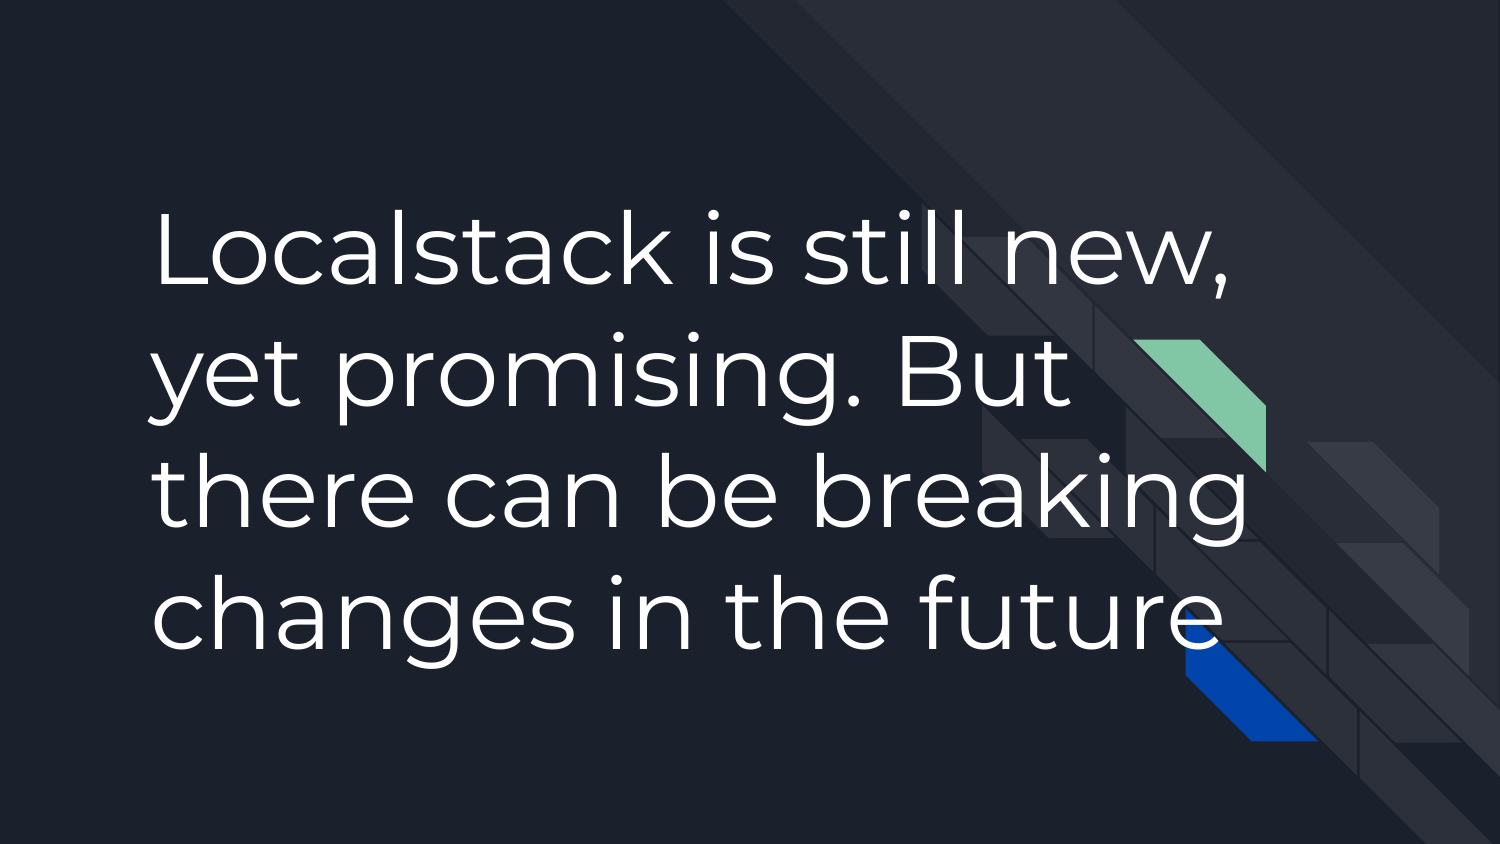

# Localstack is still new, yet promising. But there can be breaking changes in the future